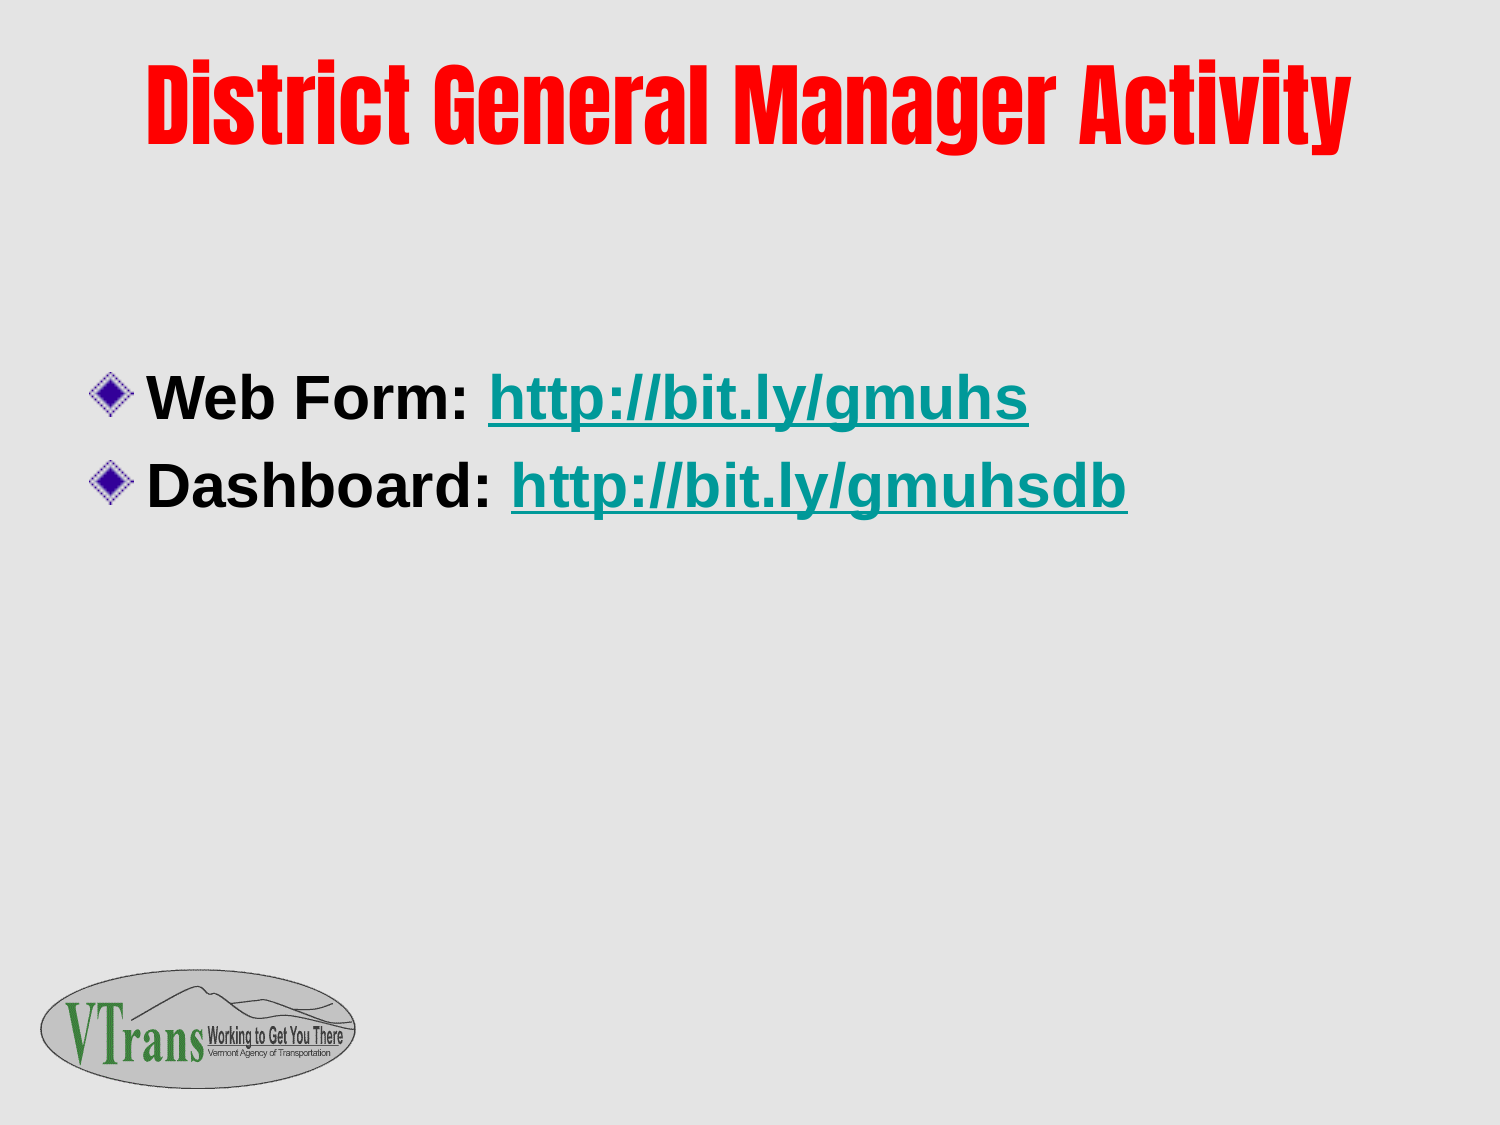

# District General Manager Activity

Web Form: http://bit.ly/gmuhs
Dashboard: http://bit.ly/gmuhsdb